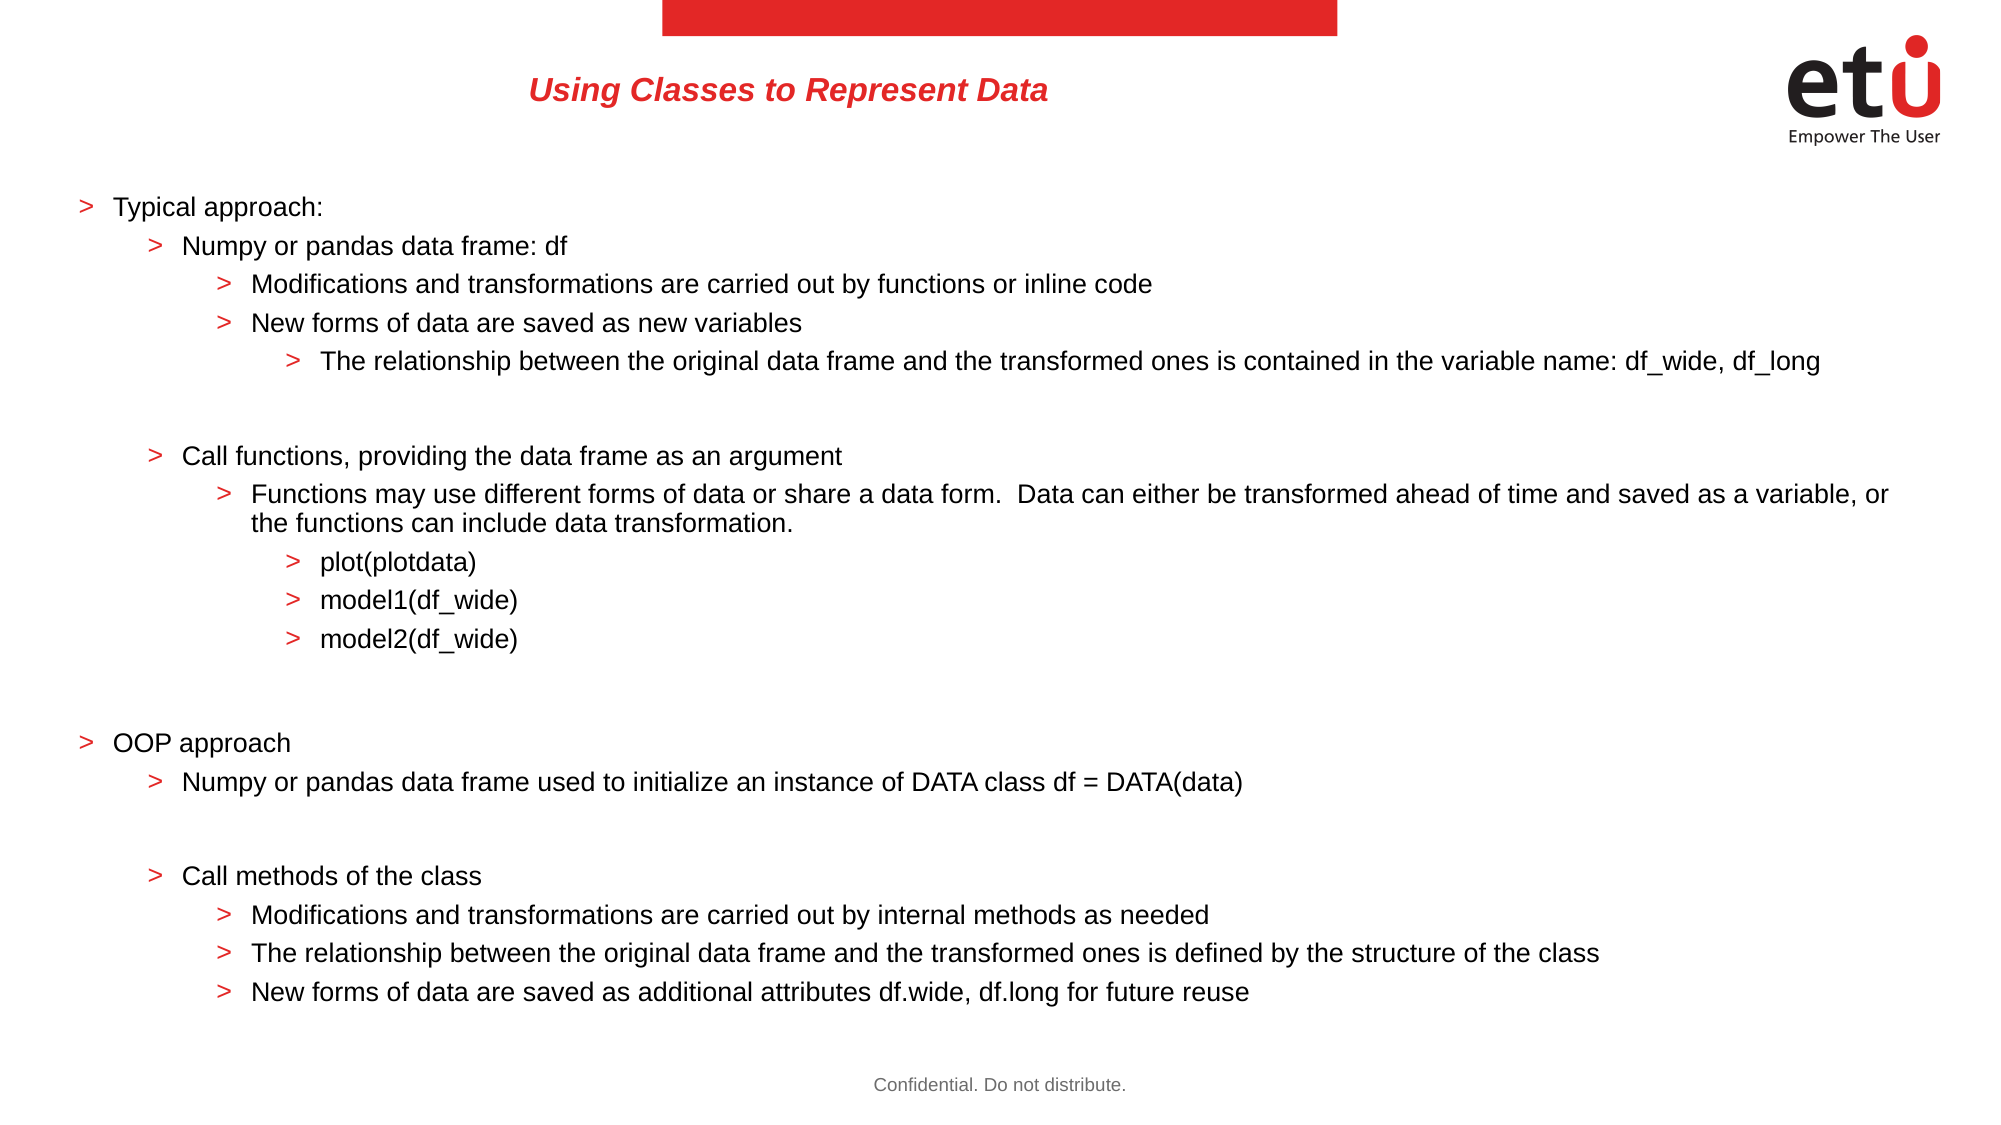

# Using Classes to Represent Data
Typical approach:
Numpy or pandas data frame: df
Modifications and transformations are carried out by functions or inline code
New forms of data are saved as new variables
The relationship between the original data frame and the transformed ones is contained in the variable name: df_wide, df_long

Call functions, providing the data frame as an argument
Functions may use different forms of data or share a data form.  Data can either be transformed ahead of time and saved as a variable, or the functions can include data transformation.
plot(plotdata)
model1(df_wide)
model2(df_wide)

OOP approach
Numpy or pandas data frame used to initialize an instance of DATA class df = DATA(data)

Call methods of the class
Modifications and transformations are carried out by internal methods as needed
The relationship between the original data frame and the transformed ones is defined by the structure of the class
New forms of data are saved as additional attributes df.wide, df.long for future reuse

Confidential. Do not distribute.